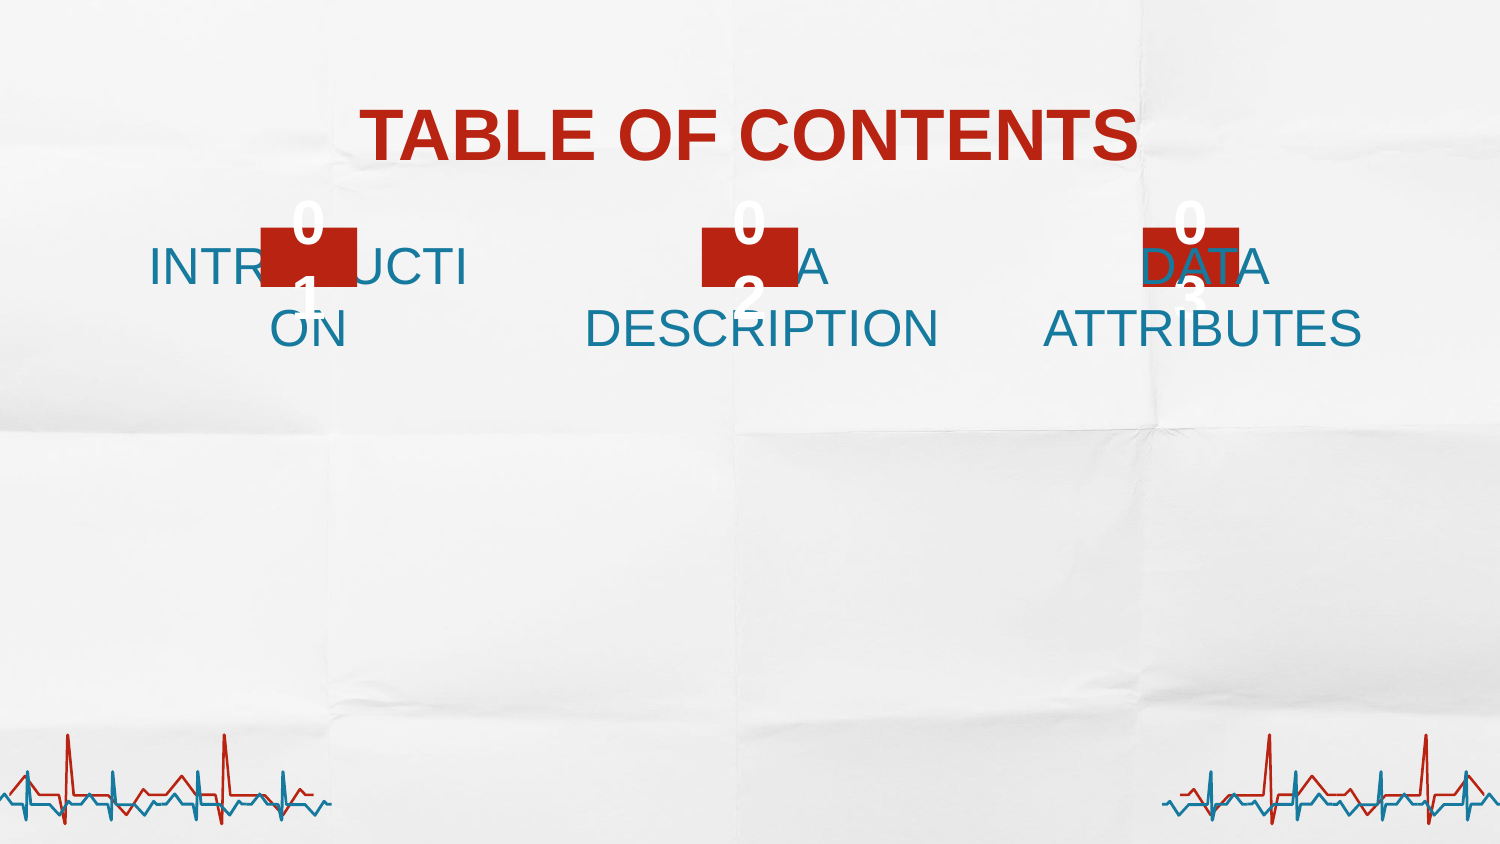

# TABLE OF CONTENTS
01
02
03
INTRODUCTION
DATA DESCRIPTION
DATA ATTRIBUTES